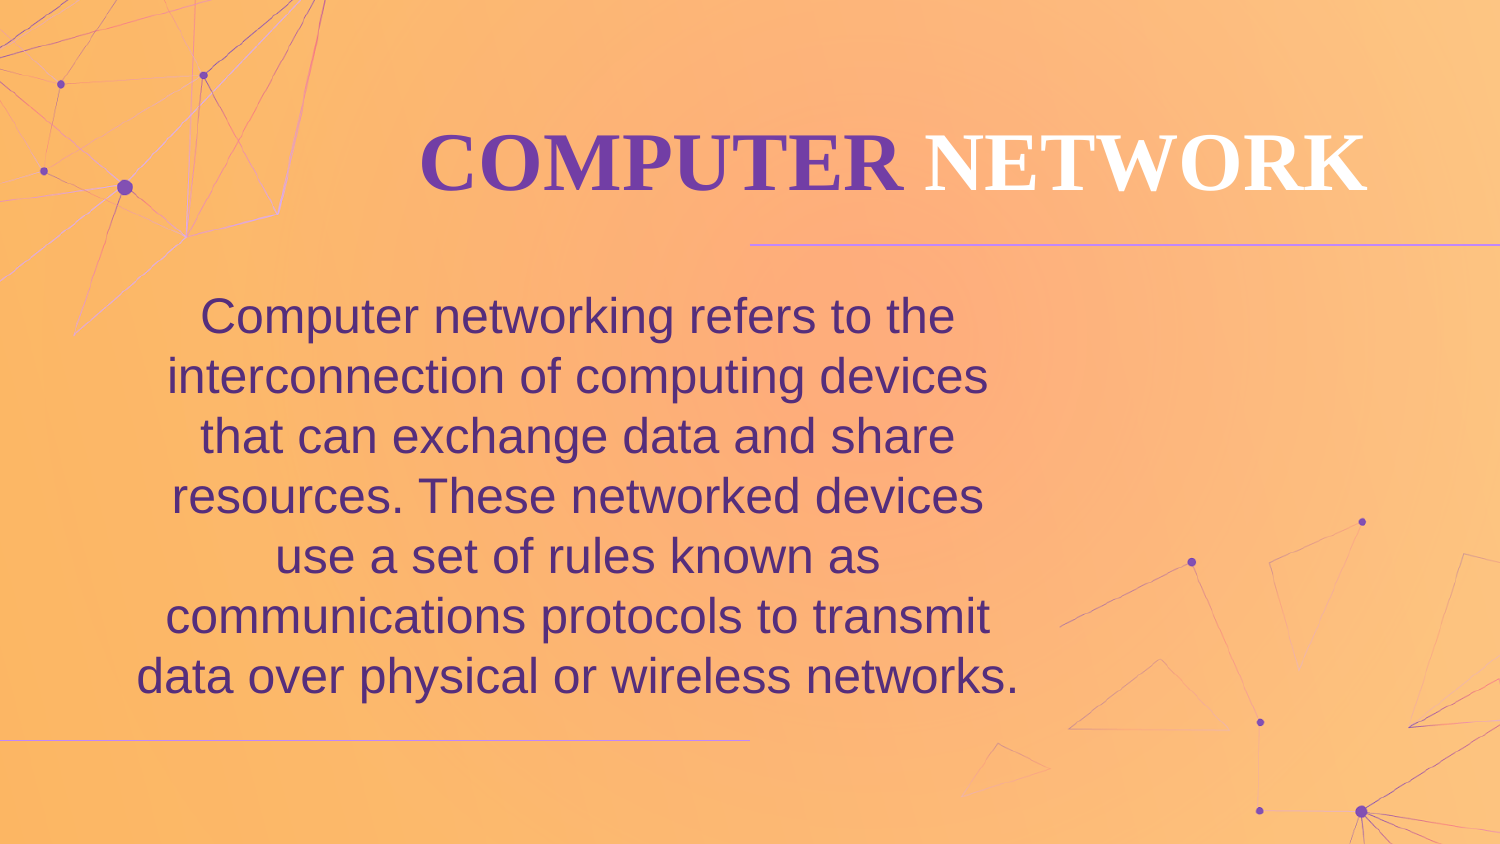

# COMPUTER NETWORK
Computer networking refers to the interconnection of computing devices that can exchange data and share resources. These networked devices use a set of rules known as communications protocols to transmit data over physical or wireless networks.